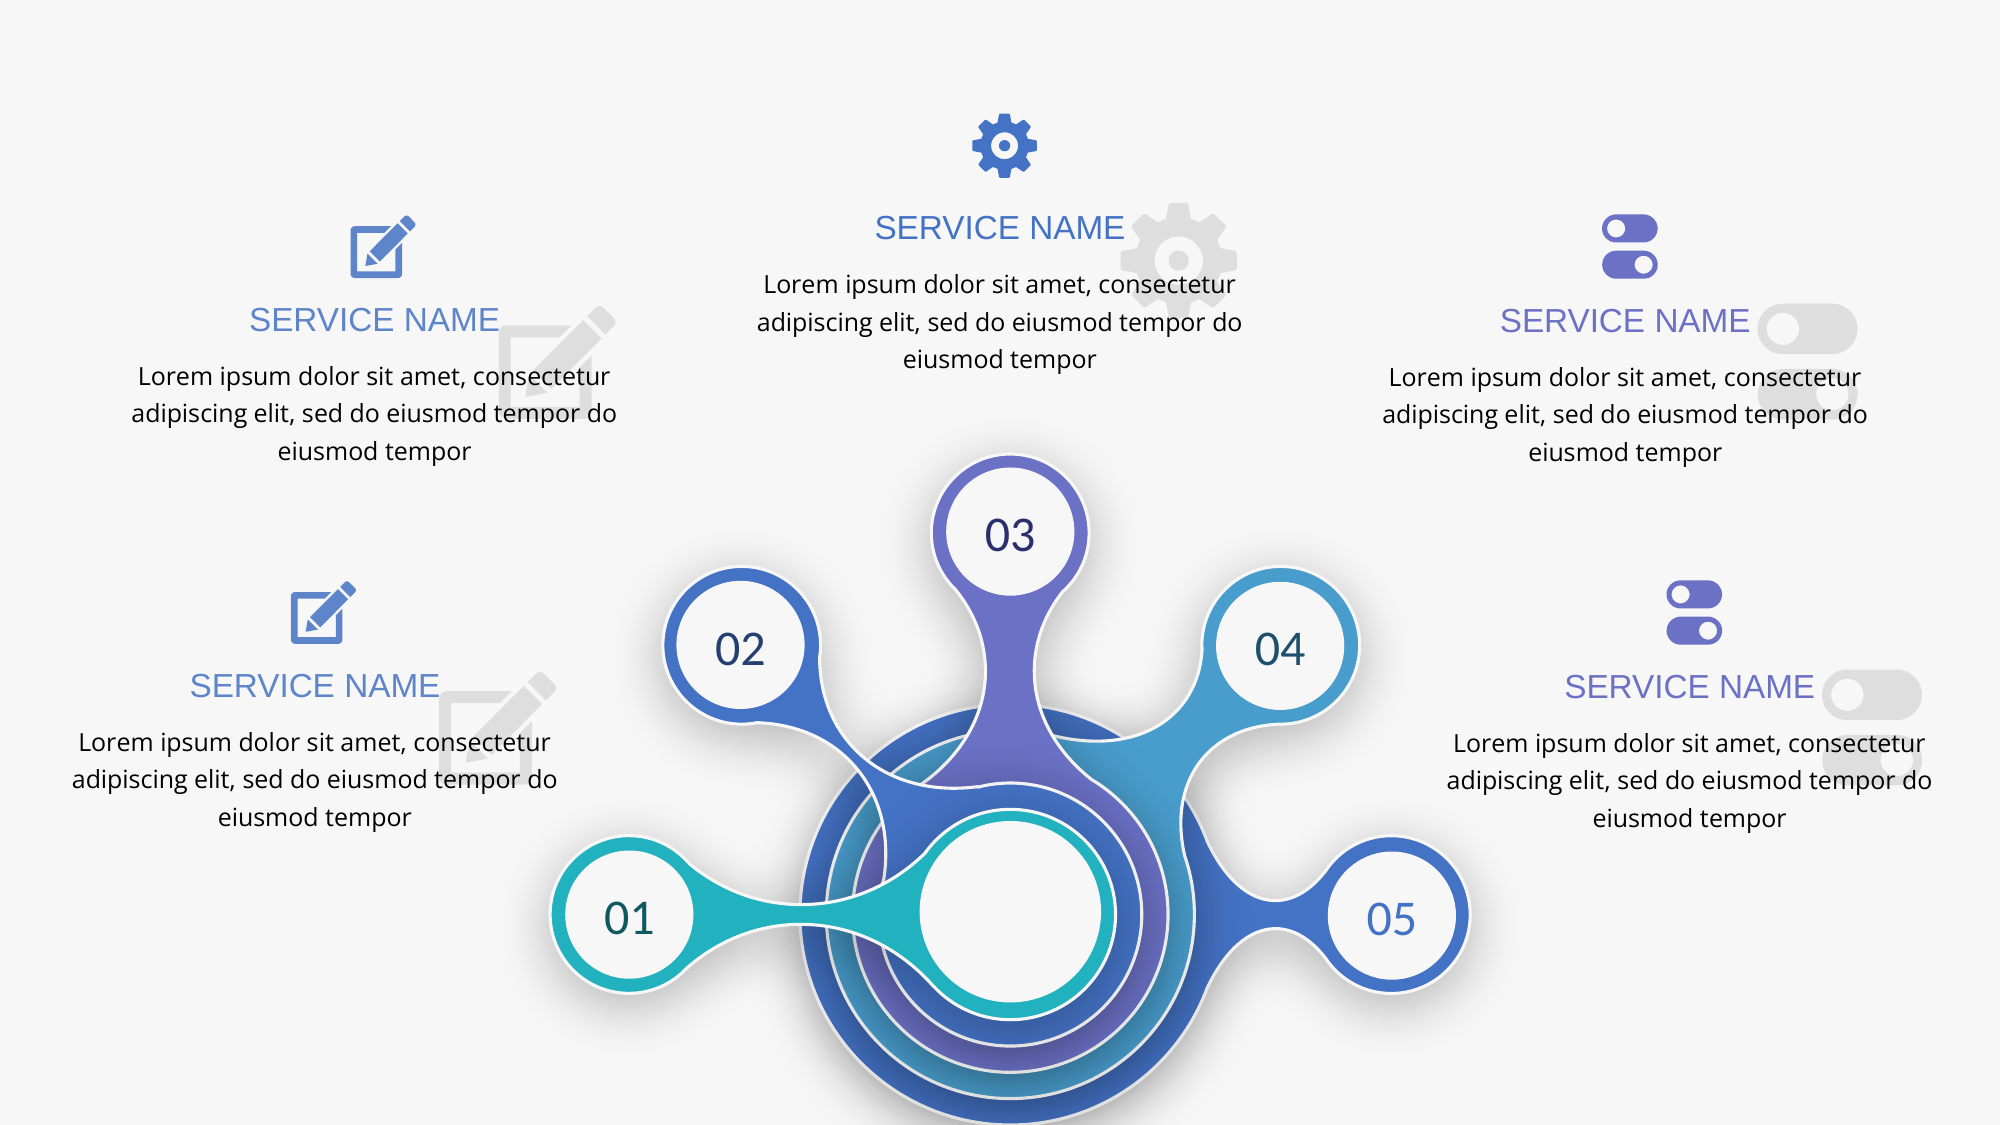

SERVICE NAME
Lorem ipsum dolor sit amet, consectetur adipiscing elit, sed do eiusmod tempor do eiusmod tempor

SERVICE NAME

Lorem ipsum dolor sit amet, consectetur adipiscing elit, sed do eiusmod tempor do eiusmod tempor

SERVICE NAME

Lorem ipsum dolor sit amet, consectetur adipiscing elit, sed do eiusmod tempor do eiusmod tempor

03

02

04

05

01

SERVICE NAME

Lorem ipsum dolor sit amet, consectetur adipiscing elit, sed do eiusmod tempor do eiusmod tempor

SERVICE NAME

Lorem ipsum dolor sit amet, consectetur adipiscing elit, sed do eiusmod tempor do eiusmod tempor